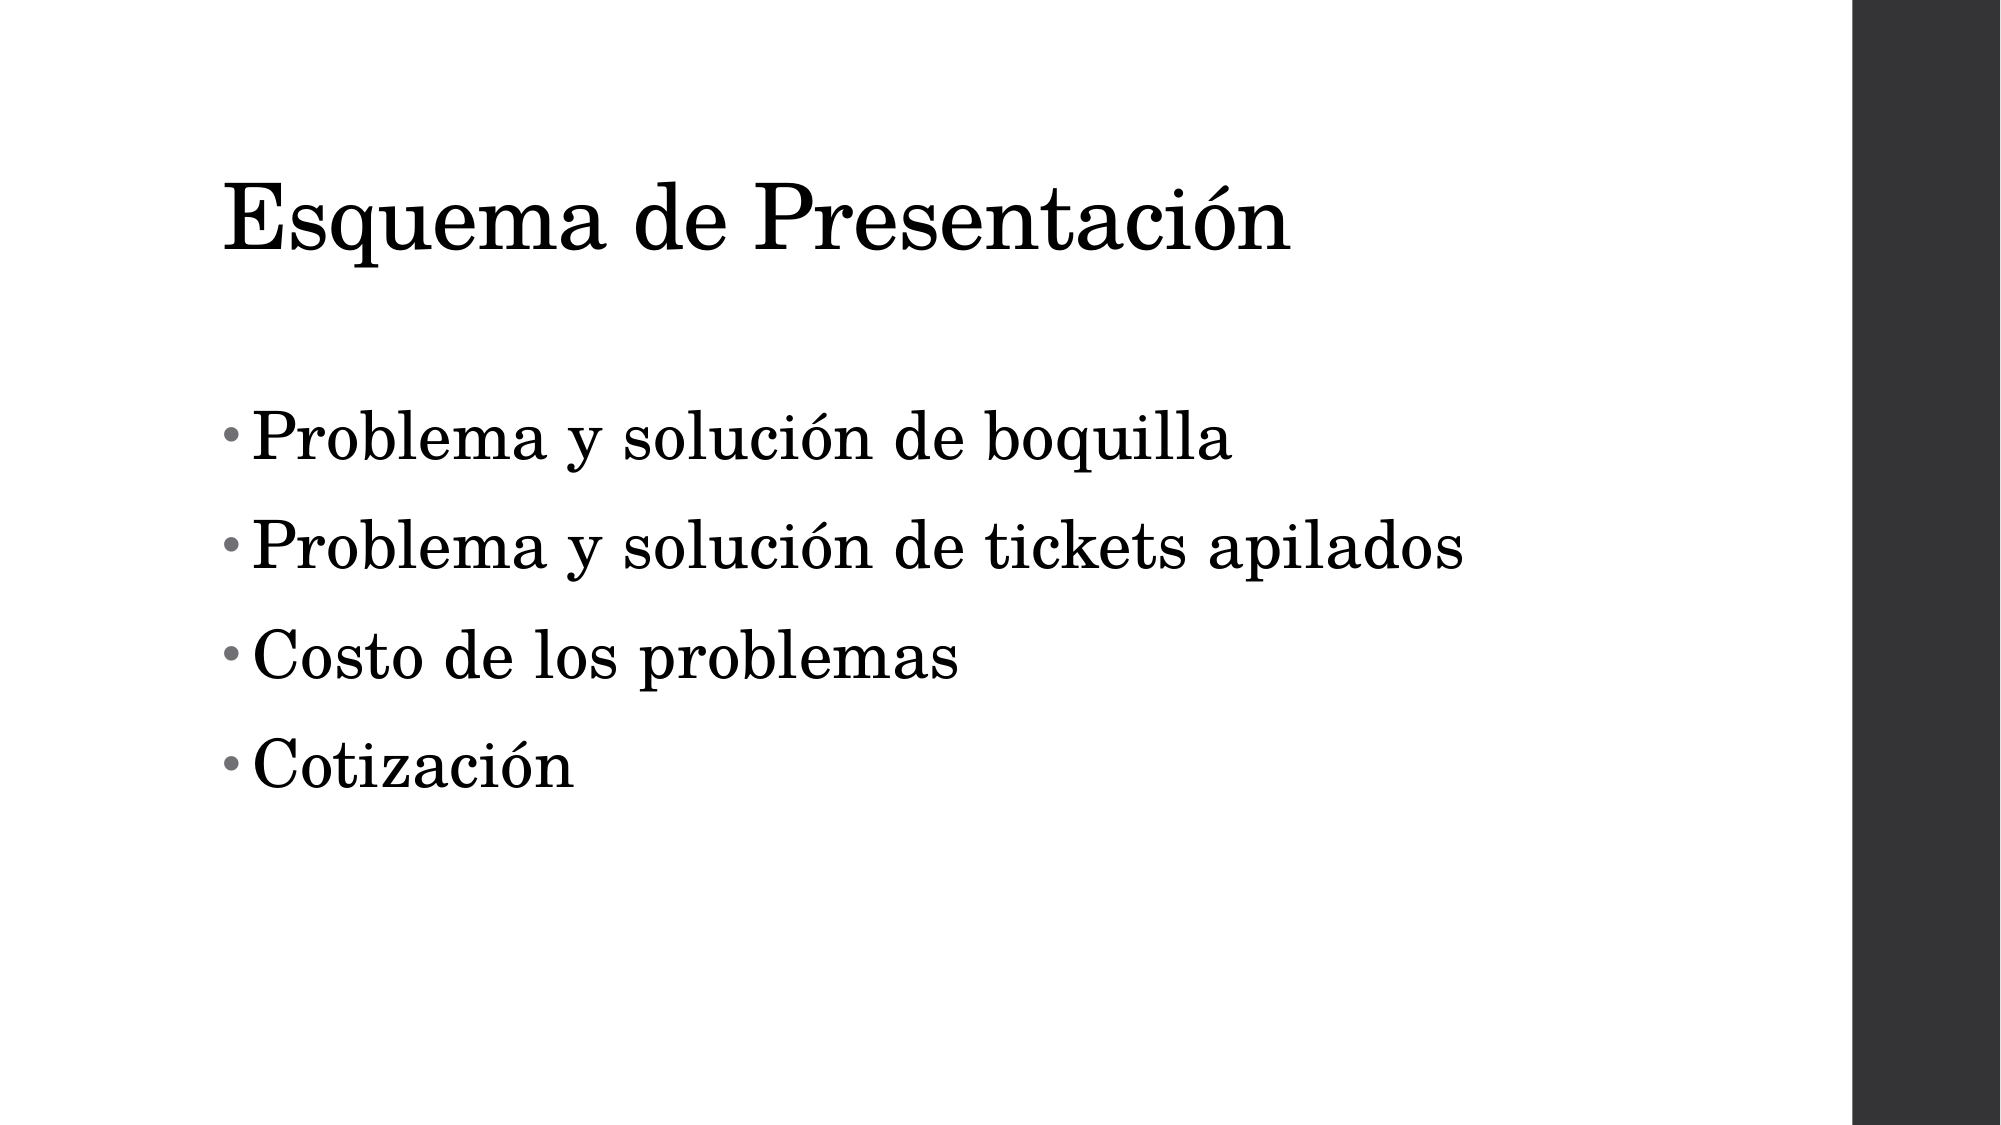

# Esquema de Presentación

Problema y solución de boquilla
Problema y solución de tickets apilados
Costo de los problemas
Cotización